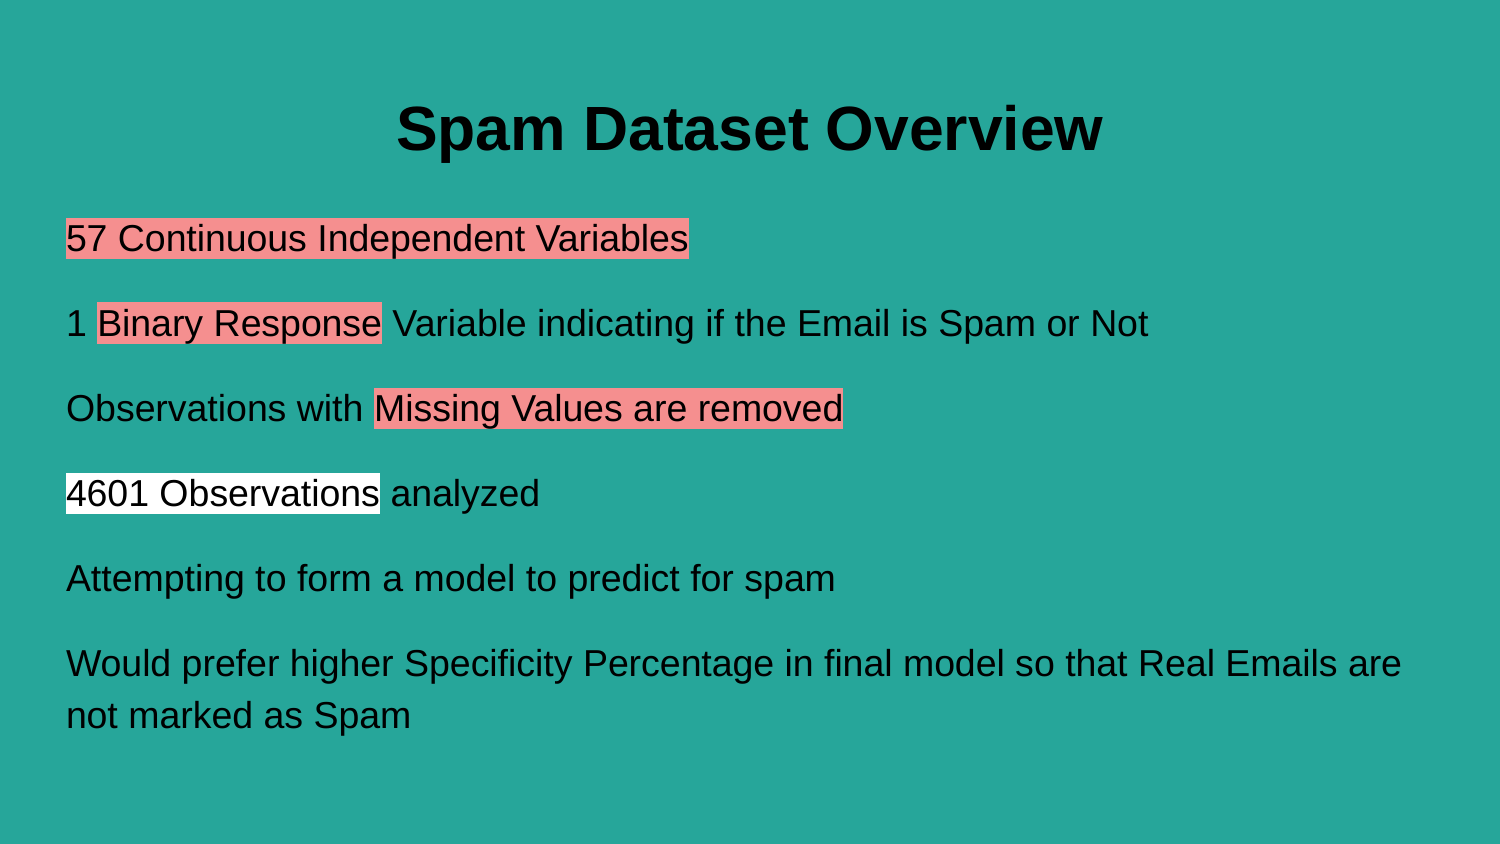

# Spam Dataset Overview
57 Continuous Independent Variables
1 Binary Response Variable indicating if the Email is Spam or Not
Observations with Missing Values are removed
4601 Observations analyzed
Attempting to form a model to predict for spam
Would prefer higher Specificity Percentage in final model so that Real Emails are not marked as Spam